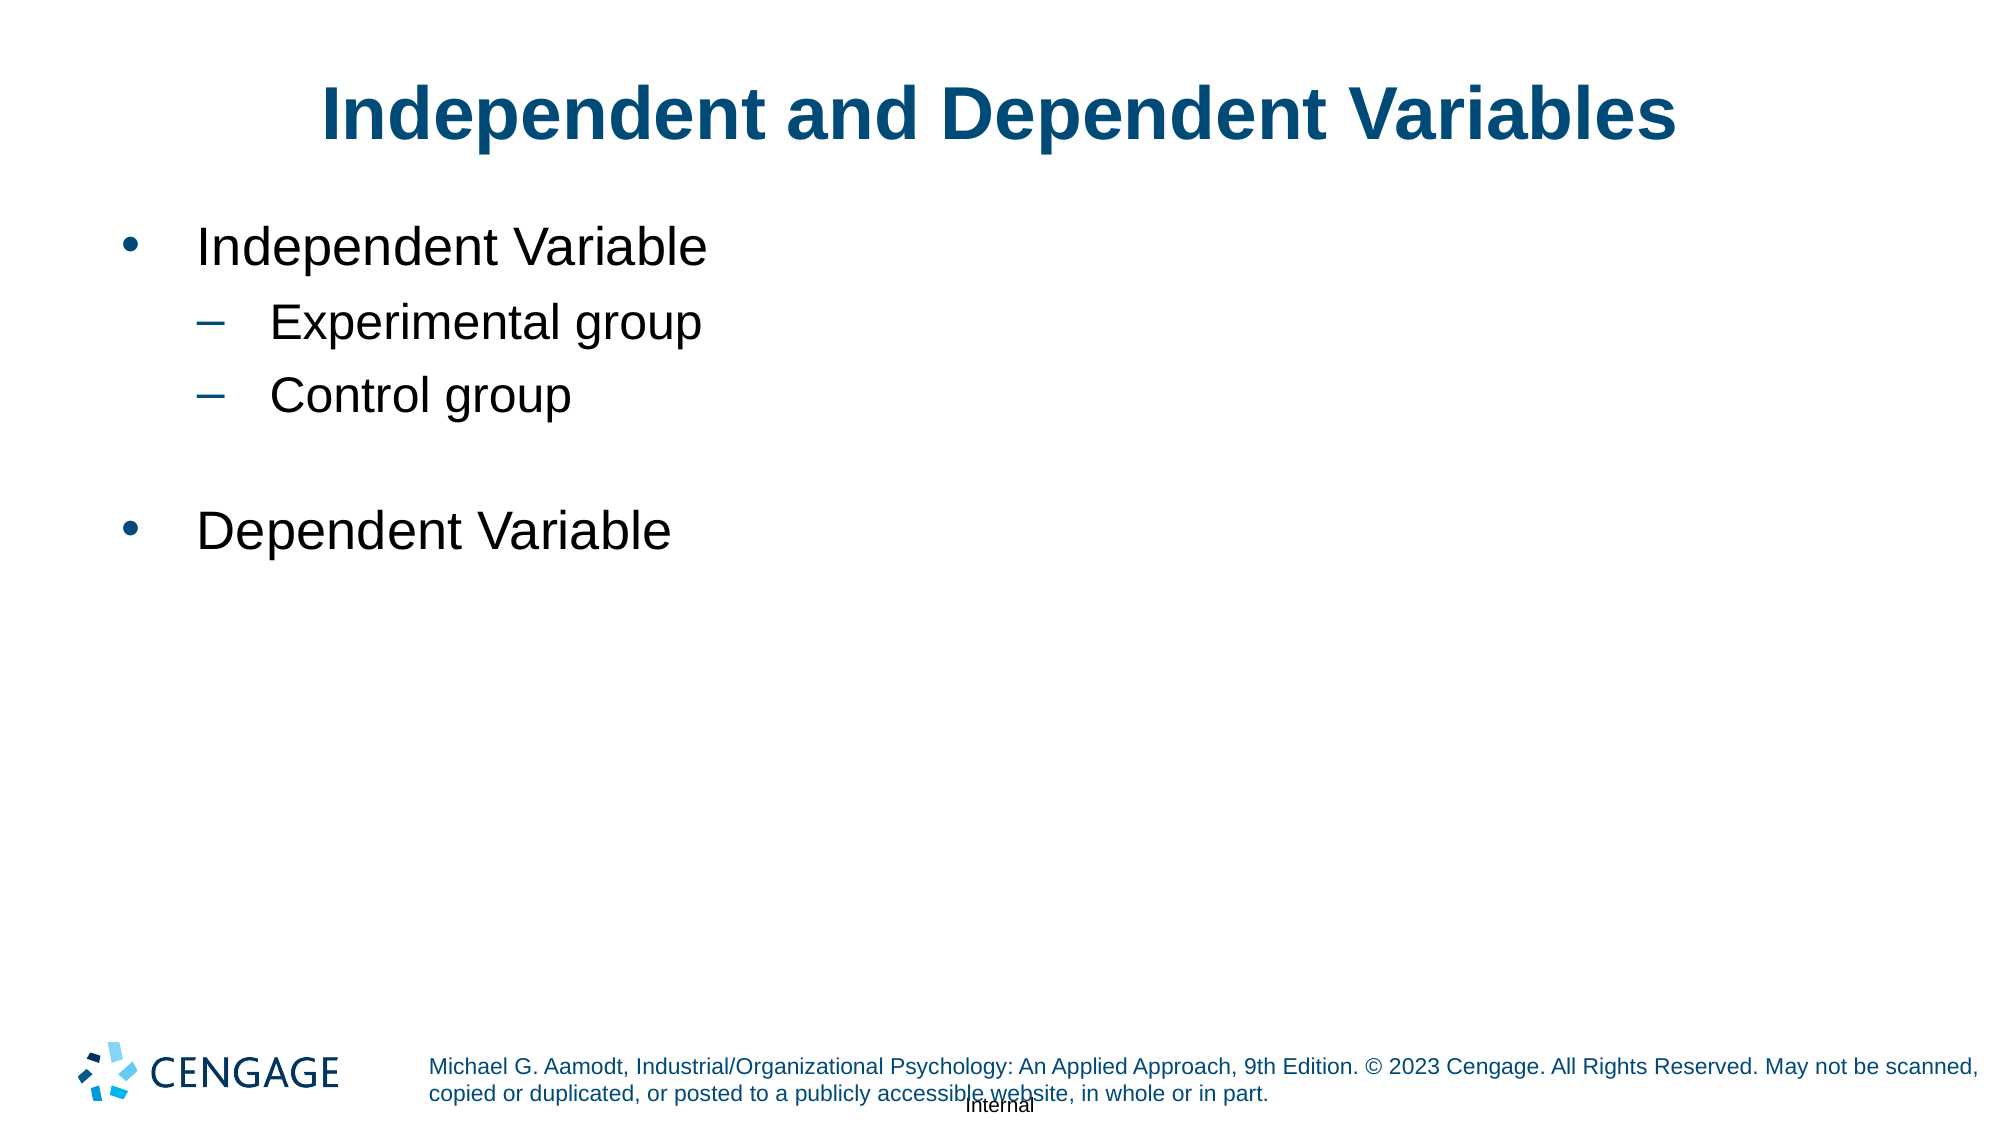

# Independent and Dependent Variables
Independent Variable
Experimental group
Control group
Dependent Variable